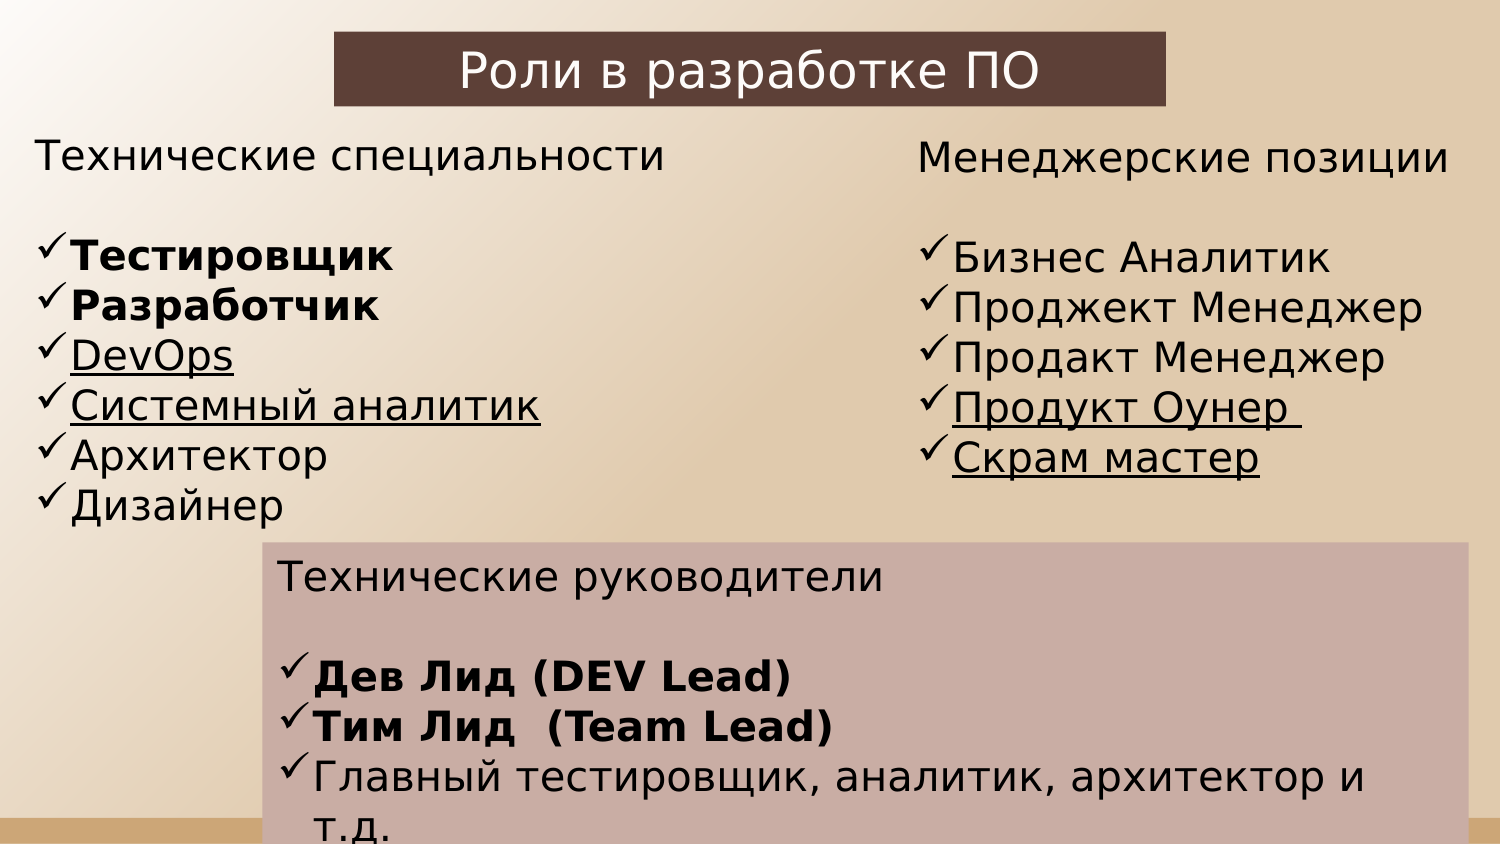

Роли в разработке ПО
Технические специальности

Тестировщик
Разработчик
DevOps
Системный аналитик
Архитектор
Дизайнер
Менеджерские позиции

Бизнес Аналитик
Проджект Менеджер
Продакт Менеджер
Продукт Оунер
Скрам мастер

Технические руководители

Дев Лид (DEV Lead)
Тим Лид  (Team Lead)
Главный тестировщик, аналитик, архитектор и т.д.